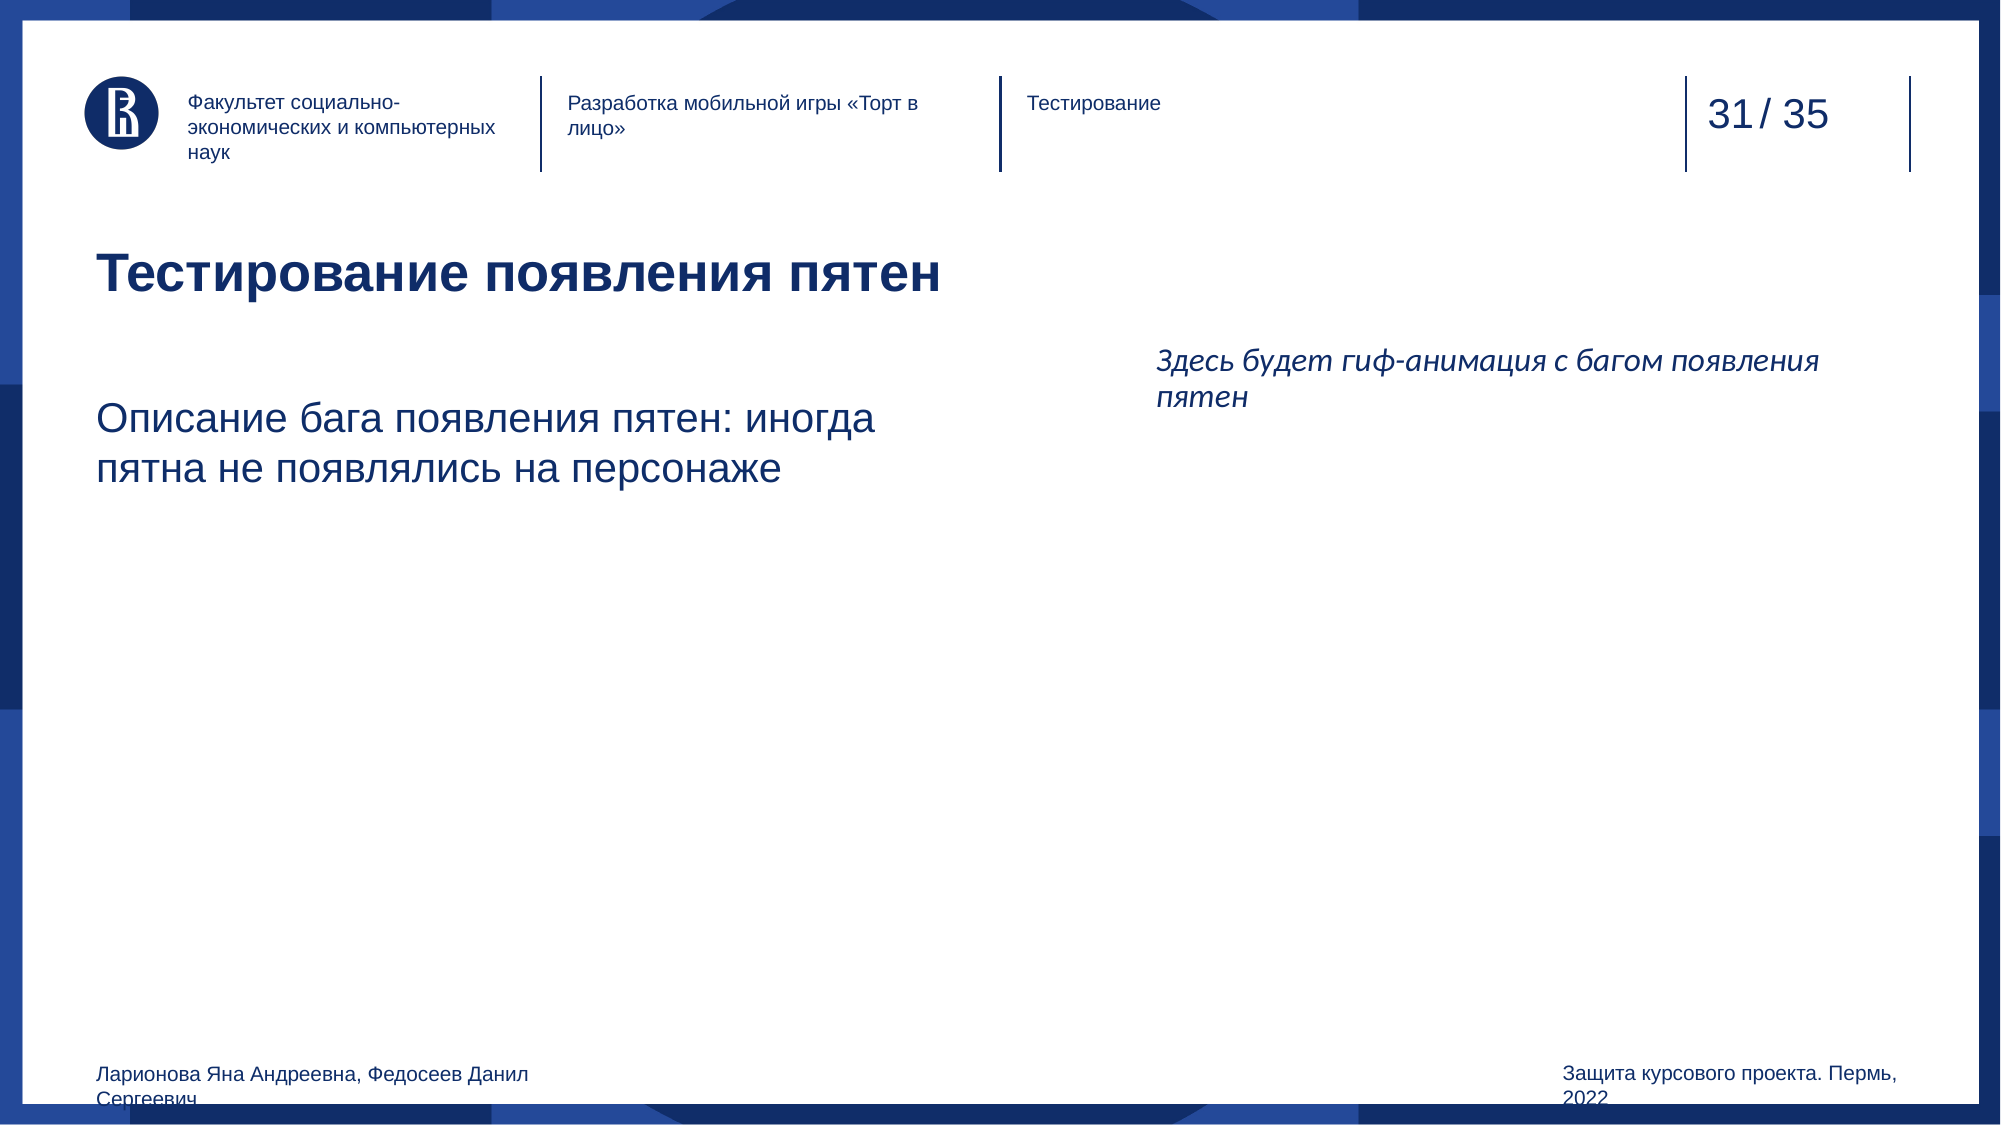

/ 35
Факультет социально-экономических и компьютерных наук
Разработка мобильной игры «Торт в лицо»
Тестирование
# Тестирование появления пятен
Здесь будет гиф-анимация с багом появления пятен
Описание бага появления пятен: иногда пятна не появлялись на персонаже
Защита курсового проекта. Пермь, 2022
Ларионова Яна Андреевна, Федосеев Данил Сергеевич